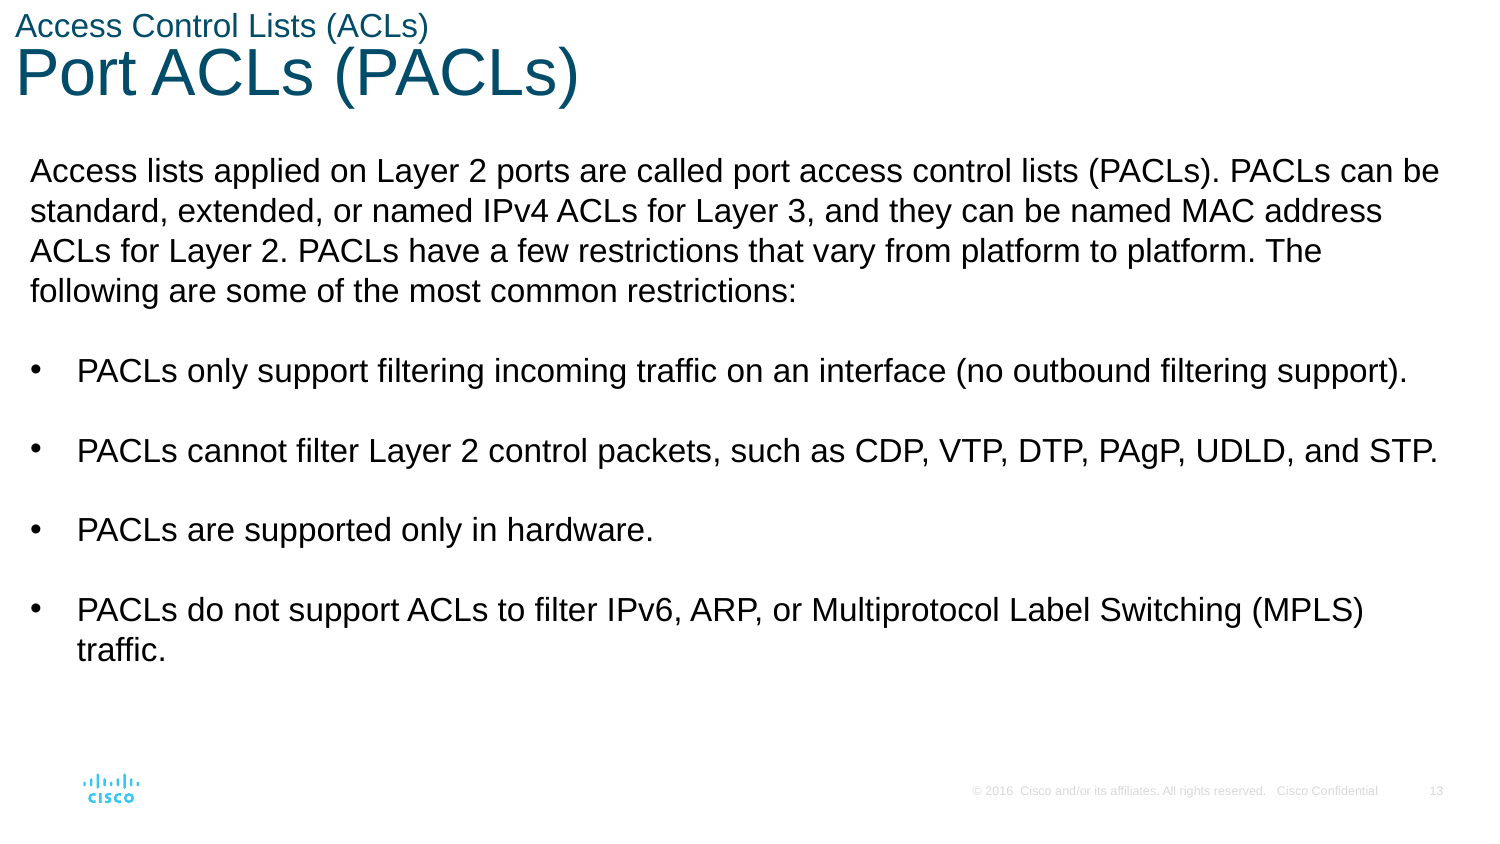

# Access Control Lists (ACLs) Port ACLs (PACLs)
Access lists applied on Layer 2 ports are called port access control lists (PACLs). PACLs can be standard, extended, or named IPv4 ACLs for Layer 3, and they can be named MAC address ACLs for Layer 2. PACLs have a few restrictions that vary from platform to platform. The following are some of the most common restrictions:

PACLs only support filtering incoming traffic on an interface (no outbound filtering support).

PACLs cannot filter Layer 2 control packets, such as CDP, VTP, DTP, PAgP, UDLD, and STP.

PACLs are supported only in hardware.

PACLs do not support ACLs to filter IPv6, ARP, or Multiprotocol Label Switching (MPLS) traffic.